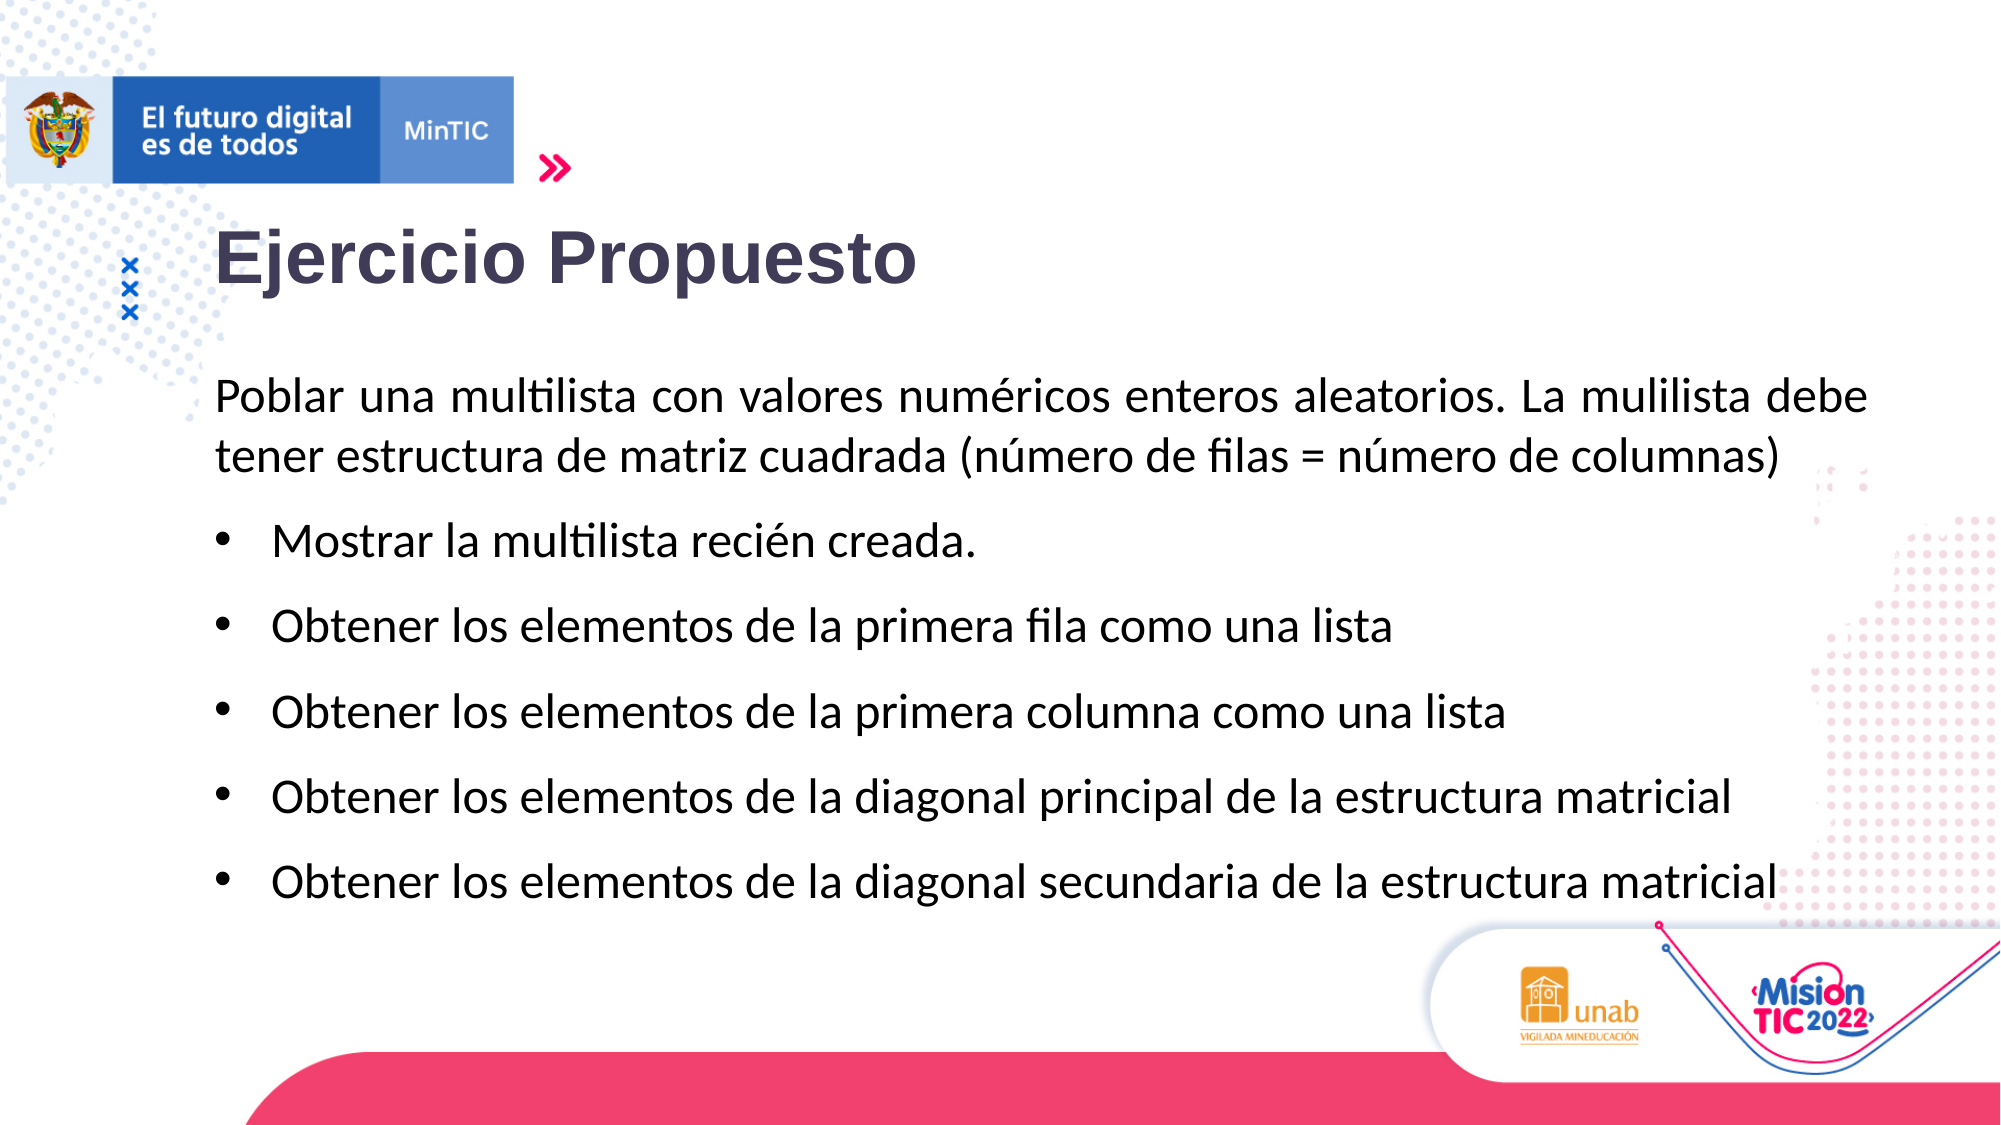

Ejercicio Propuesto
Poblar una multilista con valores numéricos enteros aleatorios. La mulilista debe tener estructura de matriz cuadrada (número de filas = número de columnas)
Mostrar la multilista recién creada.
Obtener los elementos de la primera fila como una lista
Obtener los elementos de la primera columna como una lista
Obtener los elementos de la diagonal principal de la estructura matricial
Obtener los elementos de la diagonal secundaria de la estructura matricial